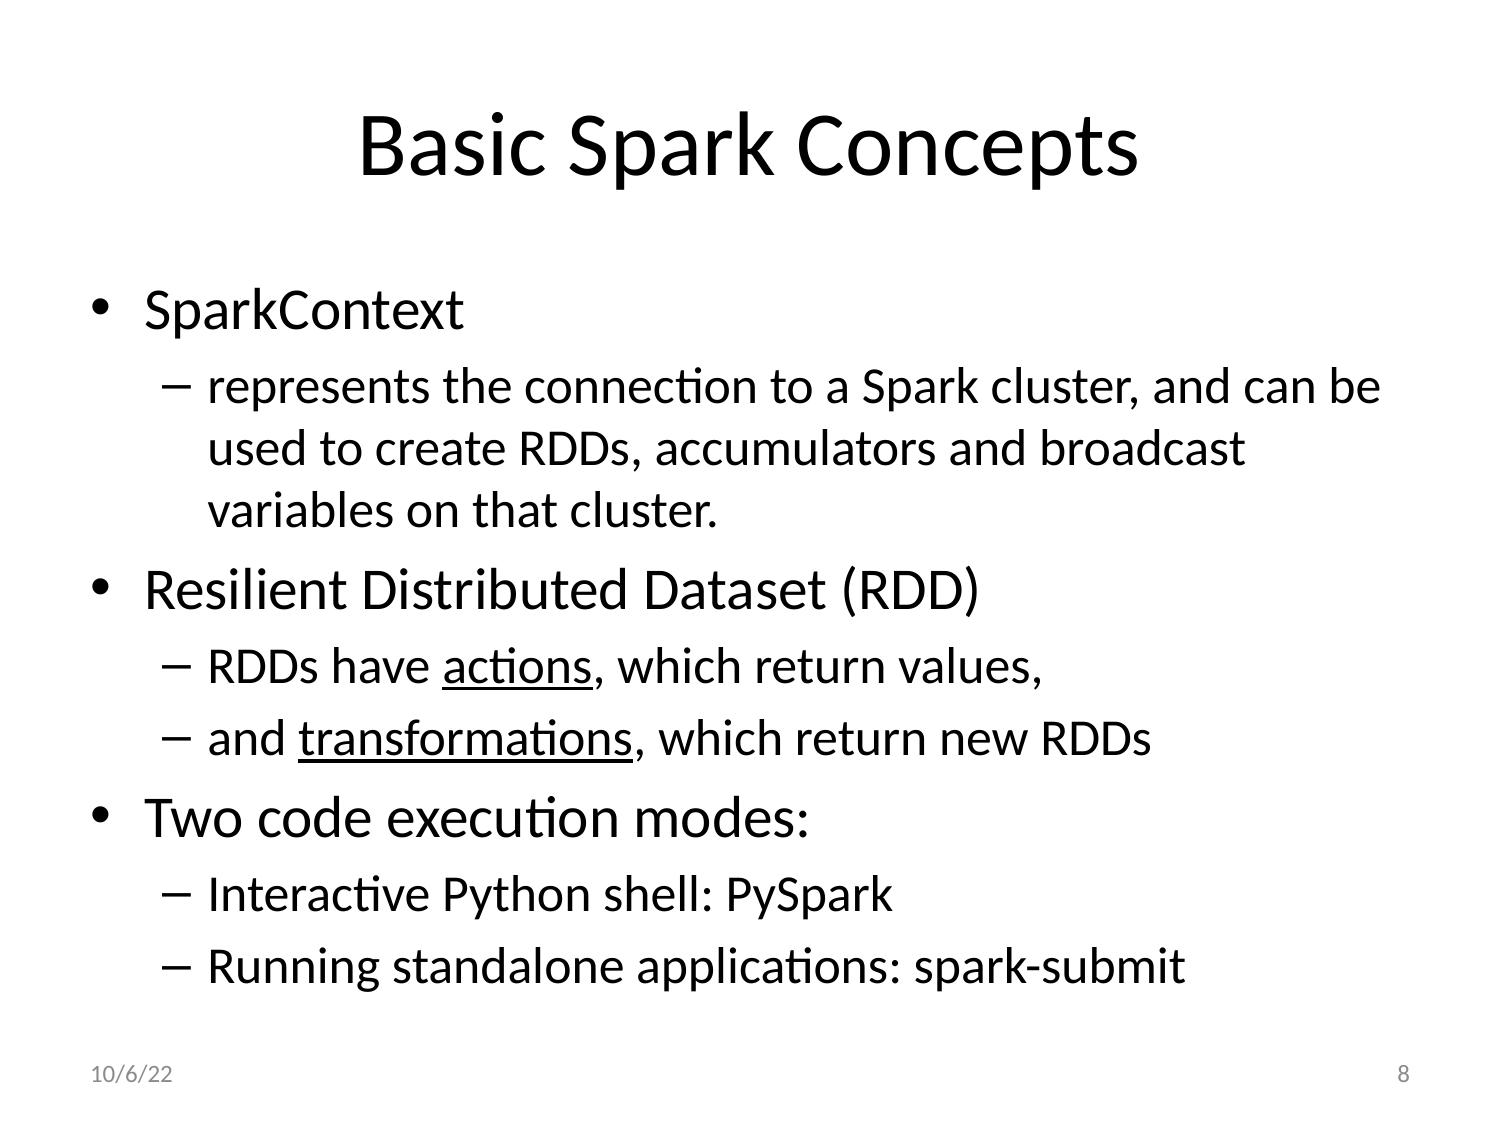

# Basic Spark Concepts
SparkContext
represents the connection to a Spark cluster, and can be used to create RDDs, accumulators and broadcast variables on that cluster.
Resilient Distributed Dataset (RDD)
RDDs have actions, which return values,
and transformations, which return new RDDs
Two code execution modes:
Interactive Python shell: PySpark
Running standalone applications: spark-submit
10/6/22
8